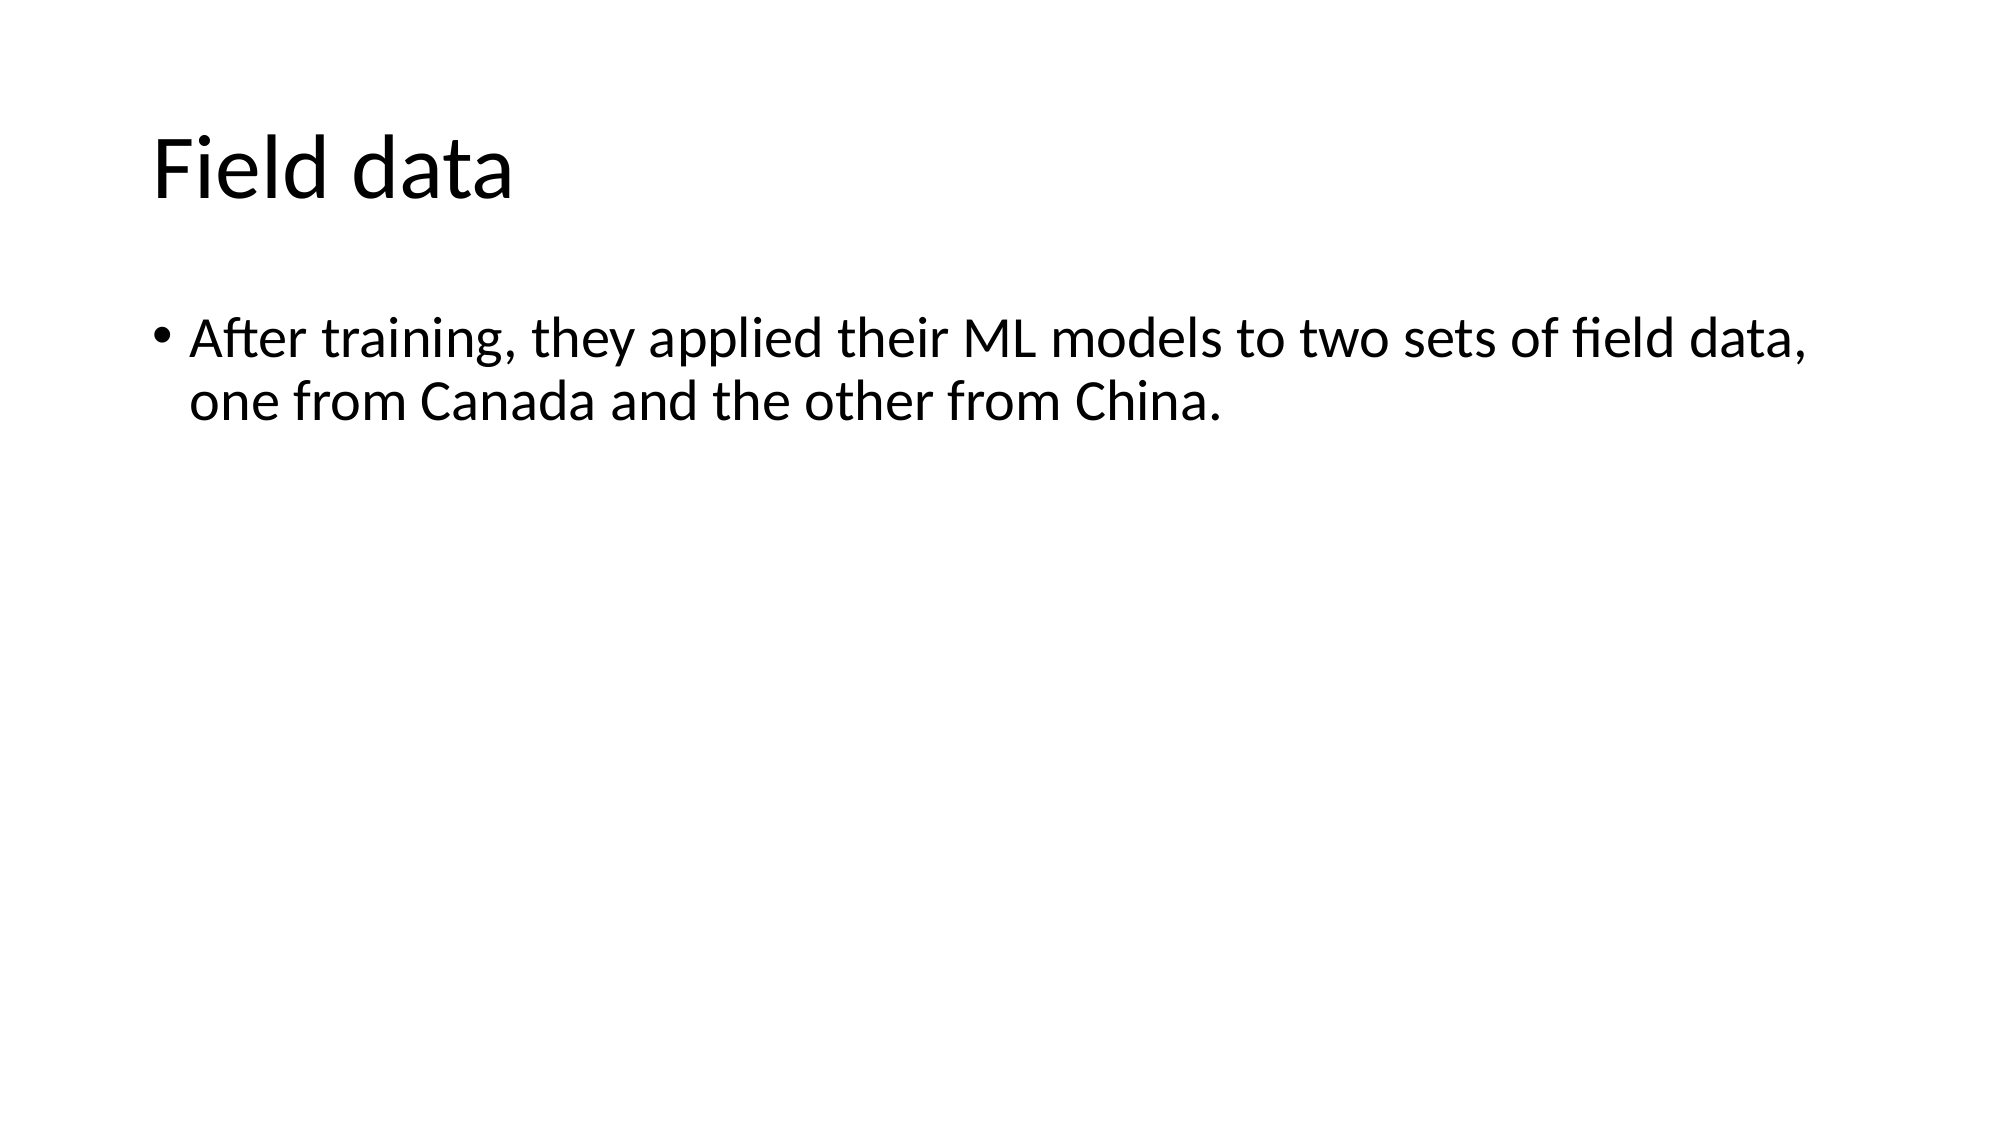

# Field data
After training, they applied their ML models to two sets of field data, one from Canada and the other from China.